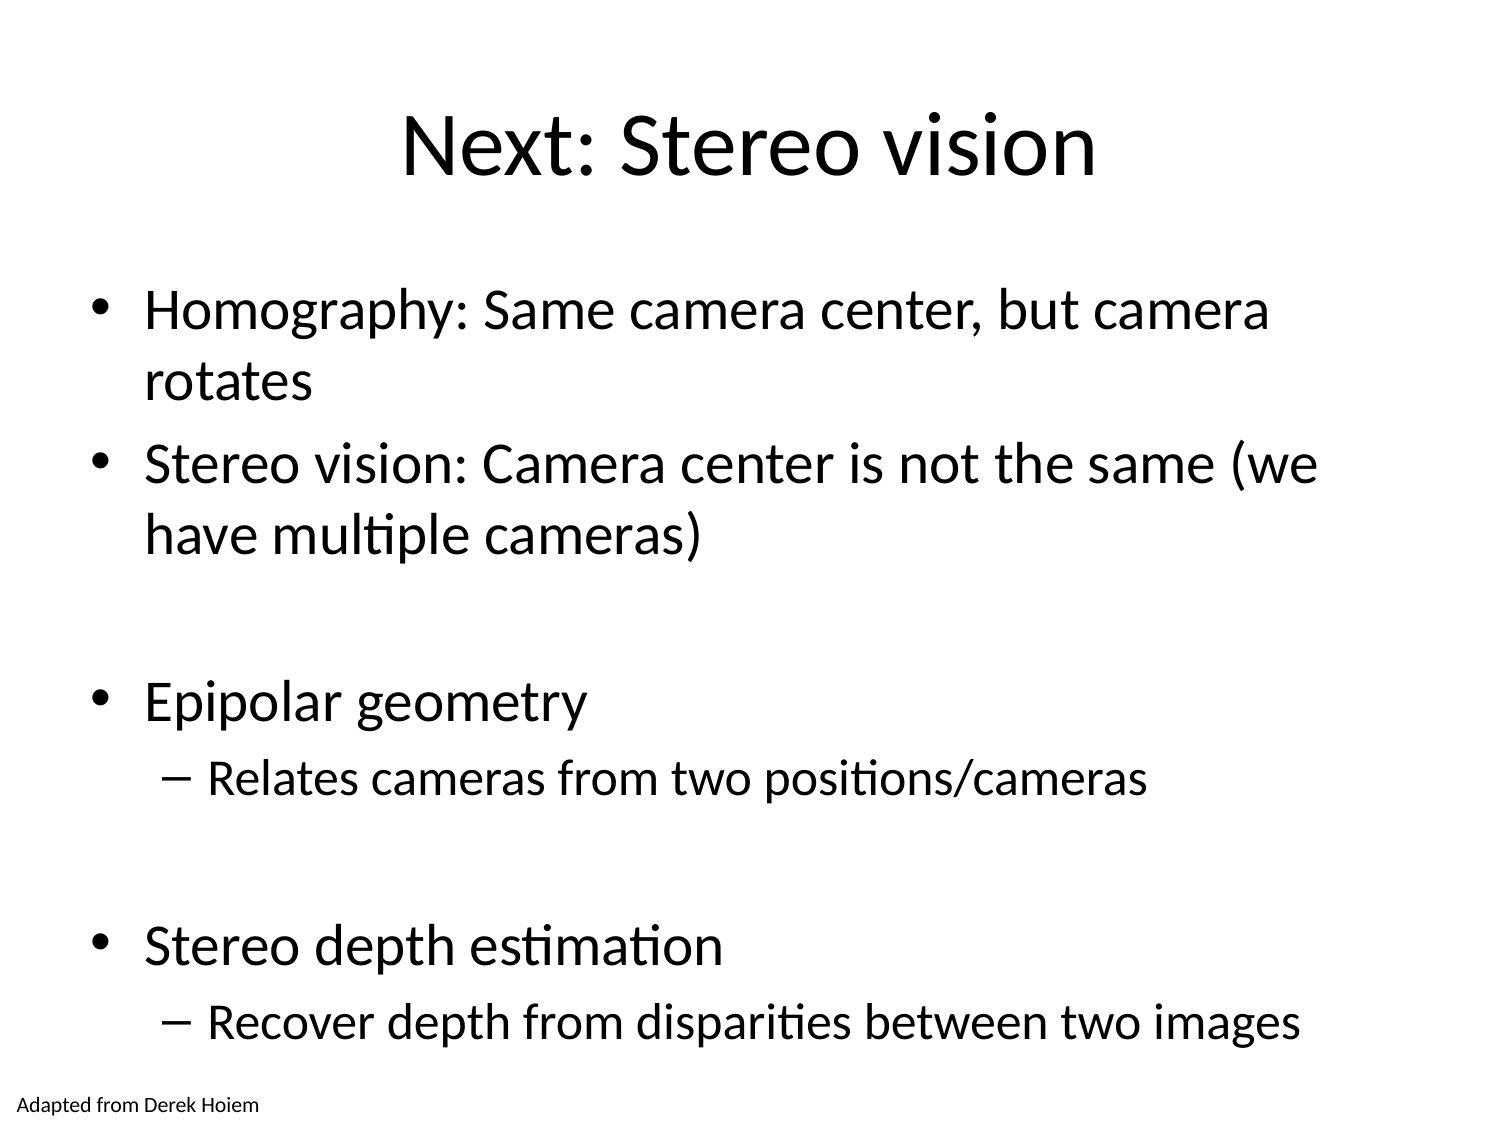

# Next: Stereo vision
Homography: Same camera center, but camera rotates
Stereo vision: Camera center is not the same (we have multiple cameras)

Epipolar geometry
Relates cameras from two positions/cameras

Stereo depth estimation
Recover depth from disparities between two images
Adapted from Derek Hoiem